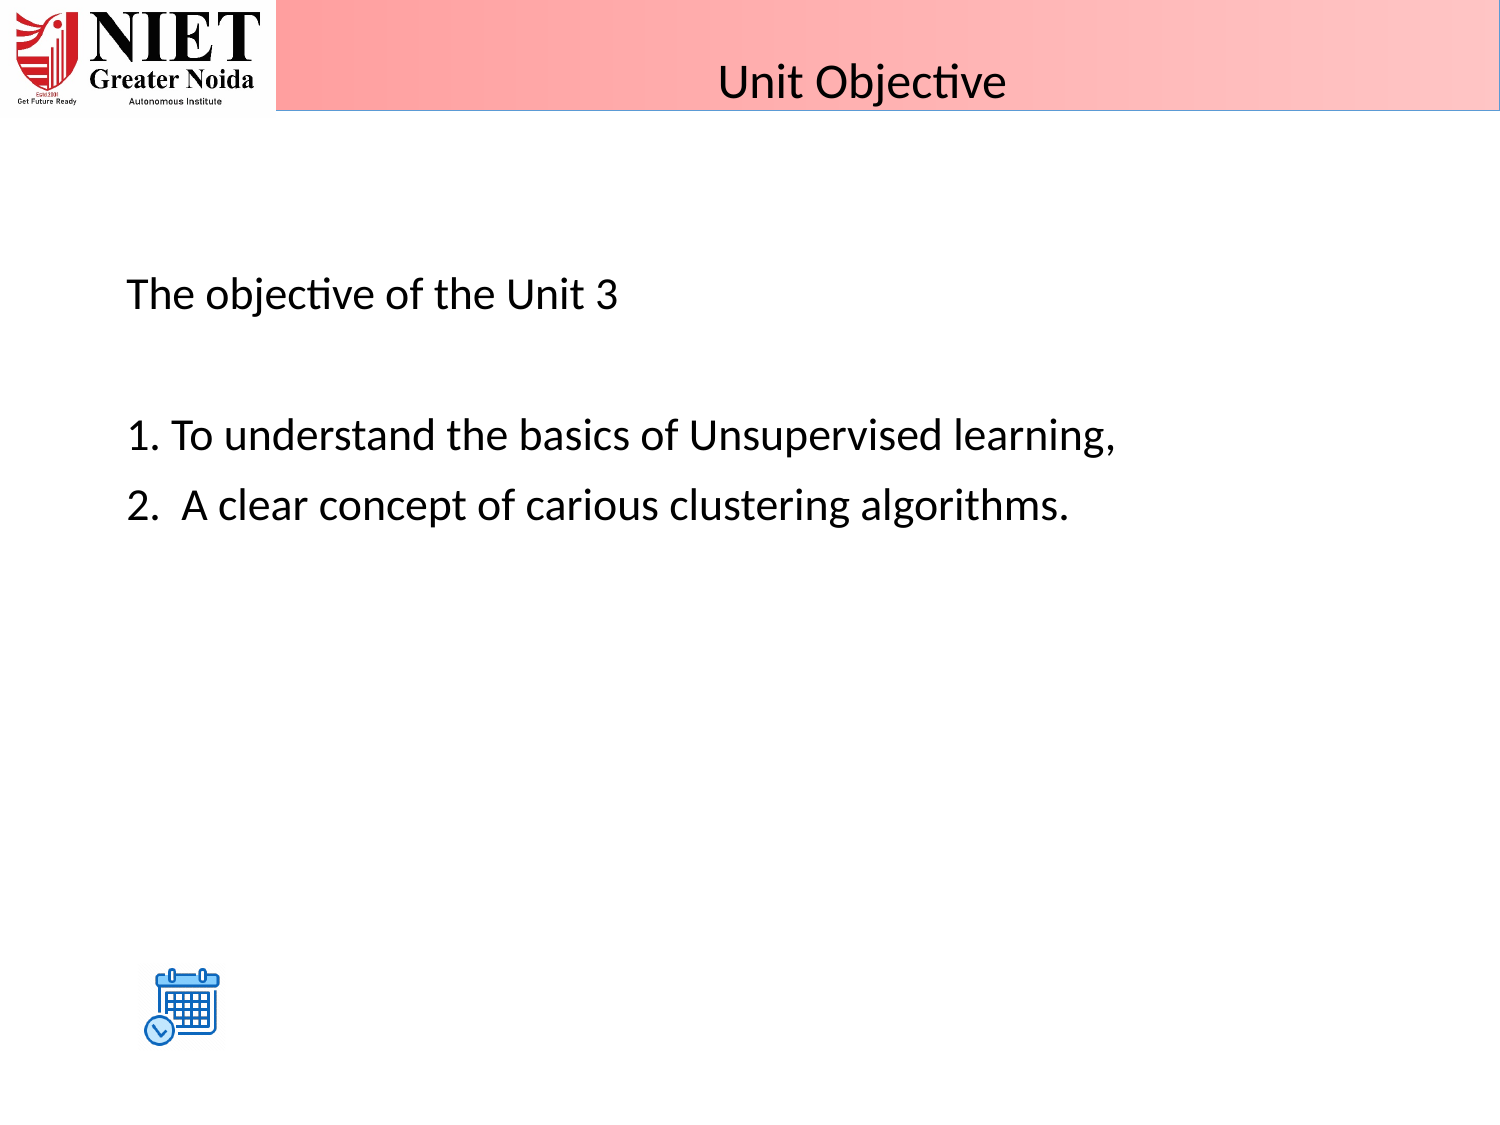

01/07/24
Unit 3
27
Unit Objective
      The objective of the Unit 3

      1. To understand the basics of Unsupervised learning,
      2.  A clear concept of carious clustering algorithms.